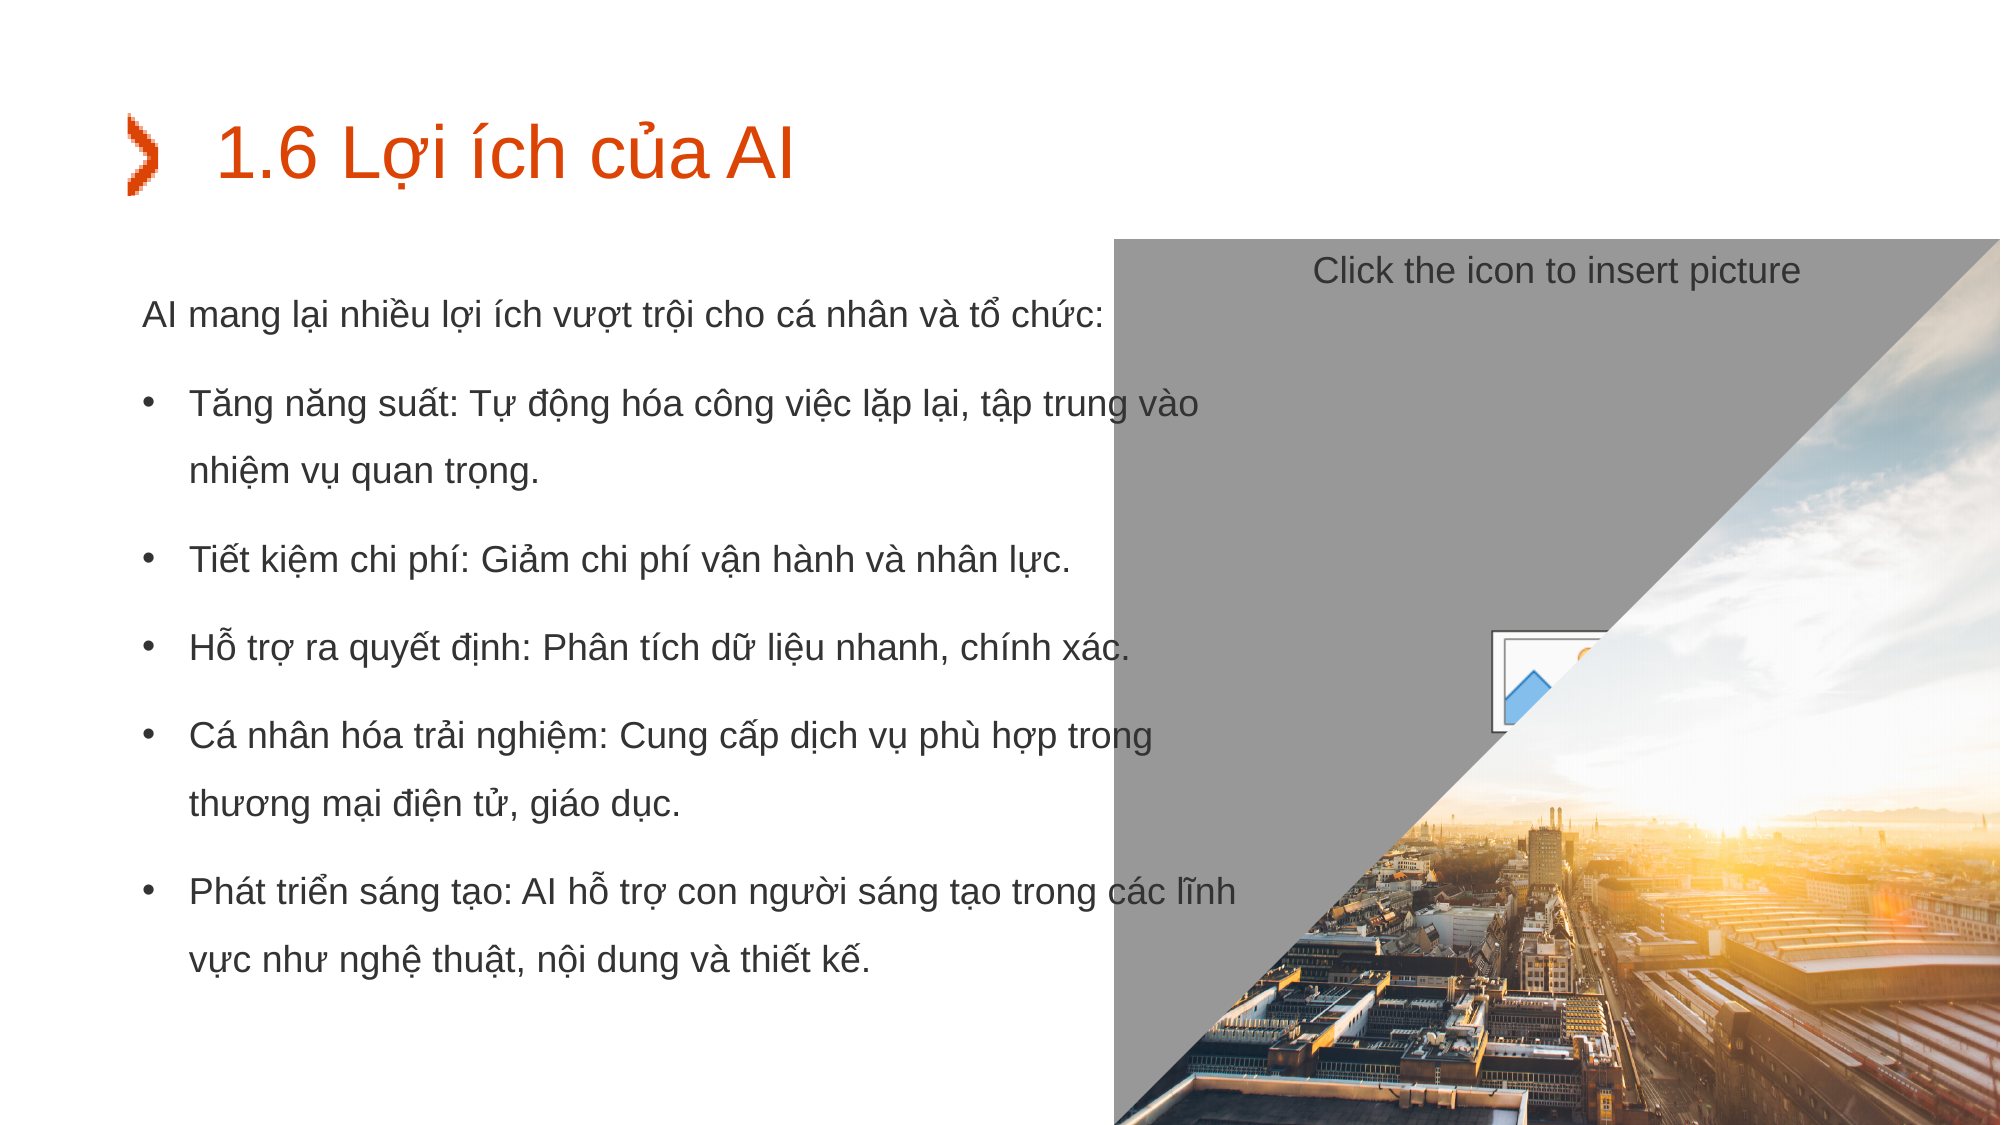

# 1.6 Lợi ích của AI
AI mang lại nhiều lợi ích vượt trội cho cá nhân và tổ chức:
Tăng năng suất: Tự động hóa công việc lặp lại, tập trung vào nhiệm vụ quan trọng.
Tiết kiệm chi phí: Giảm chi phí vận hành và nhân lực.
Hỗ trợ ra quyết định: Phân tích dữ liệu nhanh, chính xác.
Cá nhân hóa trải nghiệm: Cung cấp dịch vụ phù hợp trong thương mại điện tử, giáo dục.
Phát triển sáng tạo: AI hỗ trợ con người sáng tạo trong các lĩnh vực như nghệ thuật, nội dung và thiết kế.

8